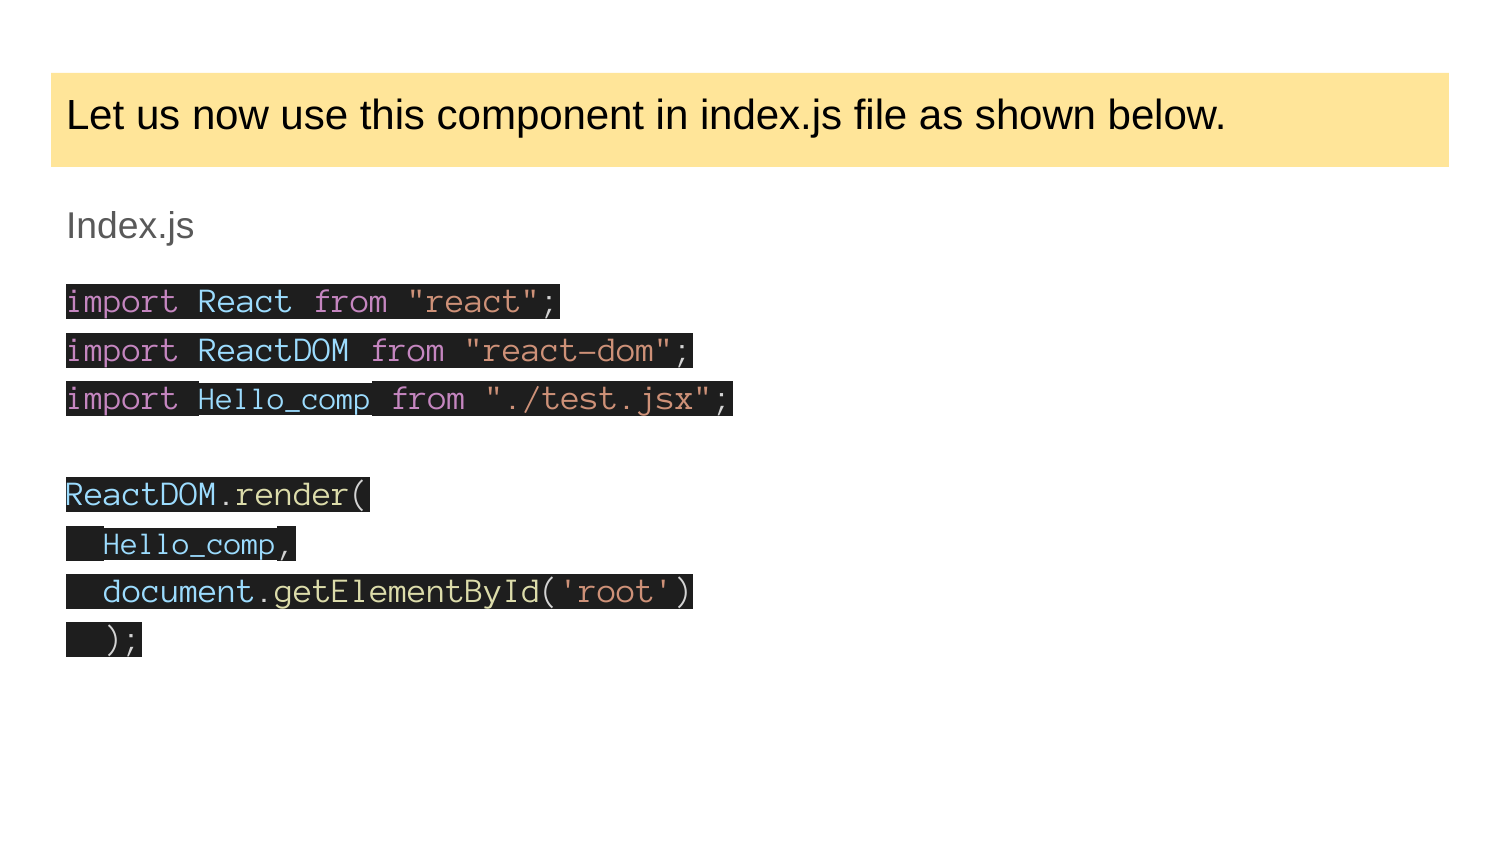

# Let us now use this component in index.js file as shown below.
Index.js
import React from "react";
import ReactDOM from "react-dom";
import Hello_comp from "./test.jsx";

ReactDOM.render(
  Hello_comp,
  document.getElementById('root')
  );